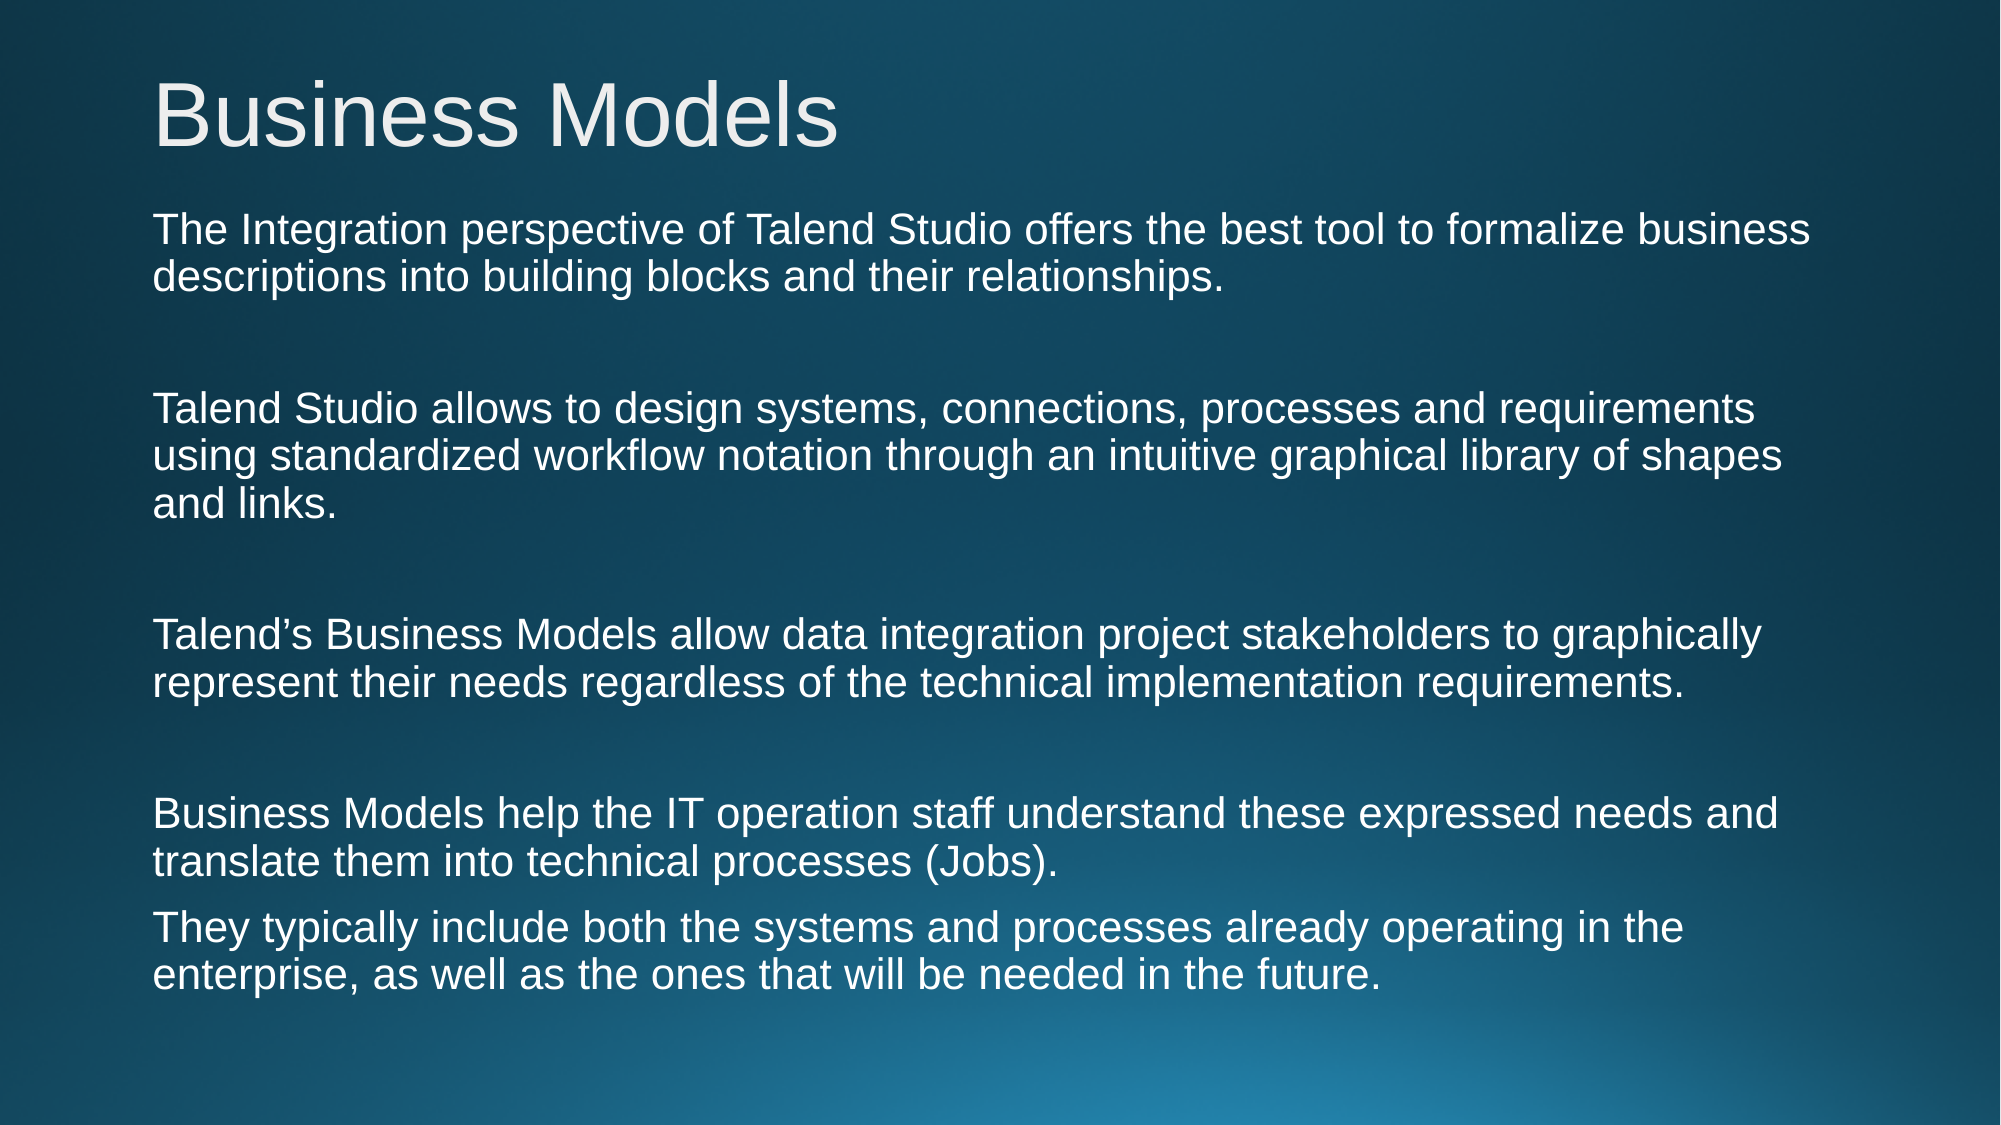

Business Models
The Integration perspective of Talend Studio offers the best tool to formalize business descriptions into building blocks and their relationships.

Talend Studio allows to design systems, connections, processes and requirements using standardized workflow notation through an intuitive graphical library of shapes and links.

Talend’s Business Models allow data integration project stakeholders to graphically represent their needs regardless of the technical implementation requirements.

Business Models help the IT operation staff understand these expressed needs and translate them into technical processes (Jobs).
They typically include both the systems and processes already operating in the enterprise, as well as the ones that will be needed in the future.